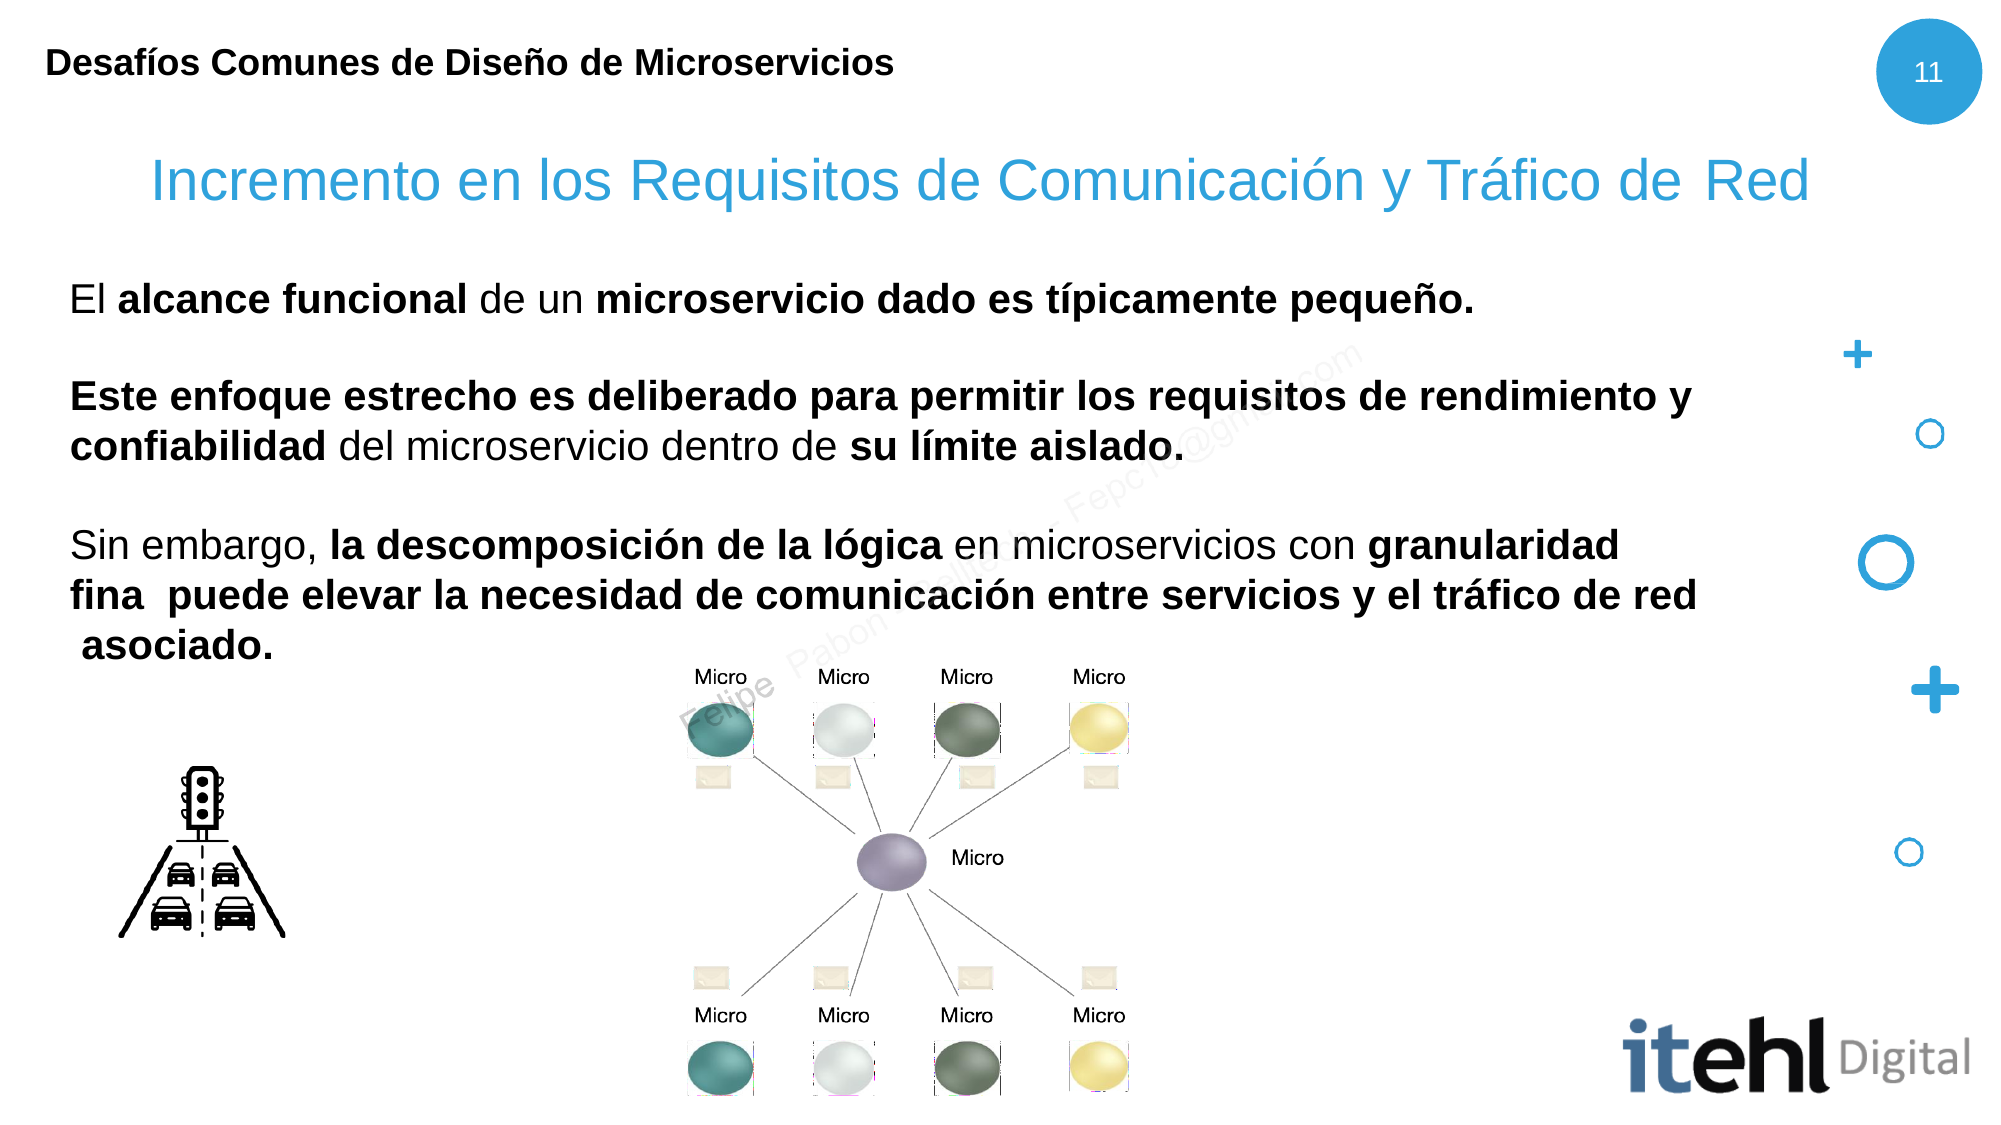

Desafíos Comunes de Diseño de Microservicios
11
# Incremento en los Requisitos de Comunicación y Tráfico de Red
El alcance funcional de un microservicio dado es típicamente pequeño.

Este enfoque estrecho es deliberado para permitir los requisitos de rendimiento y
confiabilidad del microservicio dentro de su límite aislado.

Sin embargo, la descomposición de la lógica en microservicios con granularidad fina  puede elevar la necesidad de comunicación entre servicios y el tráfico de red  asociado.